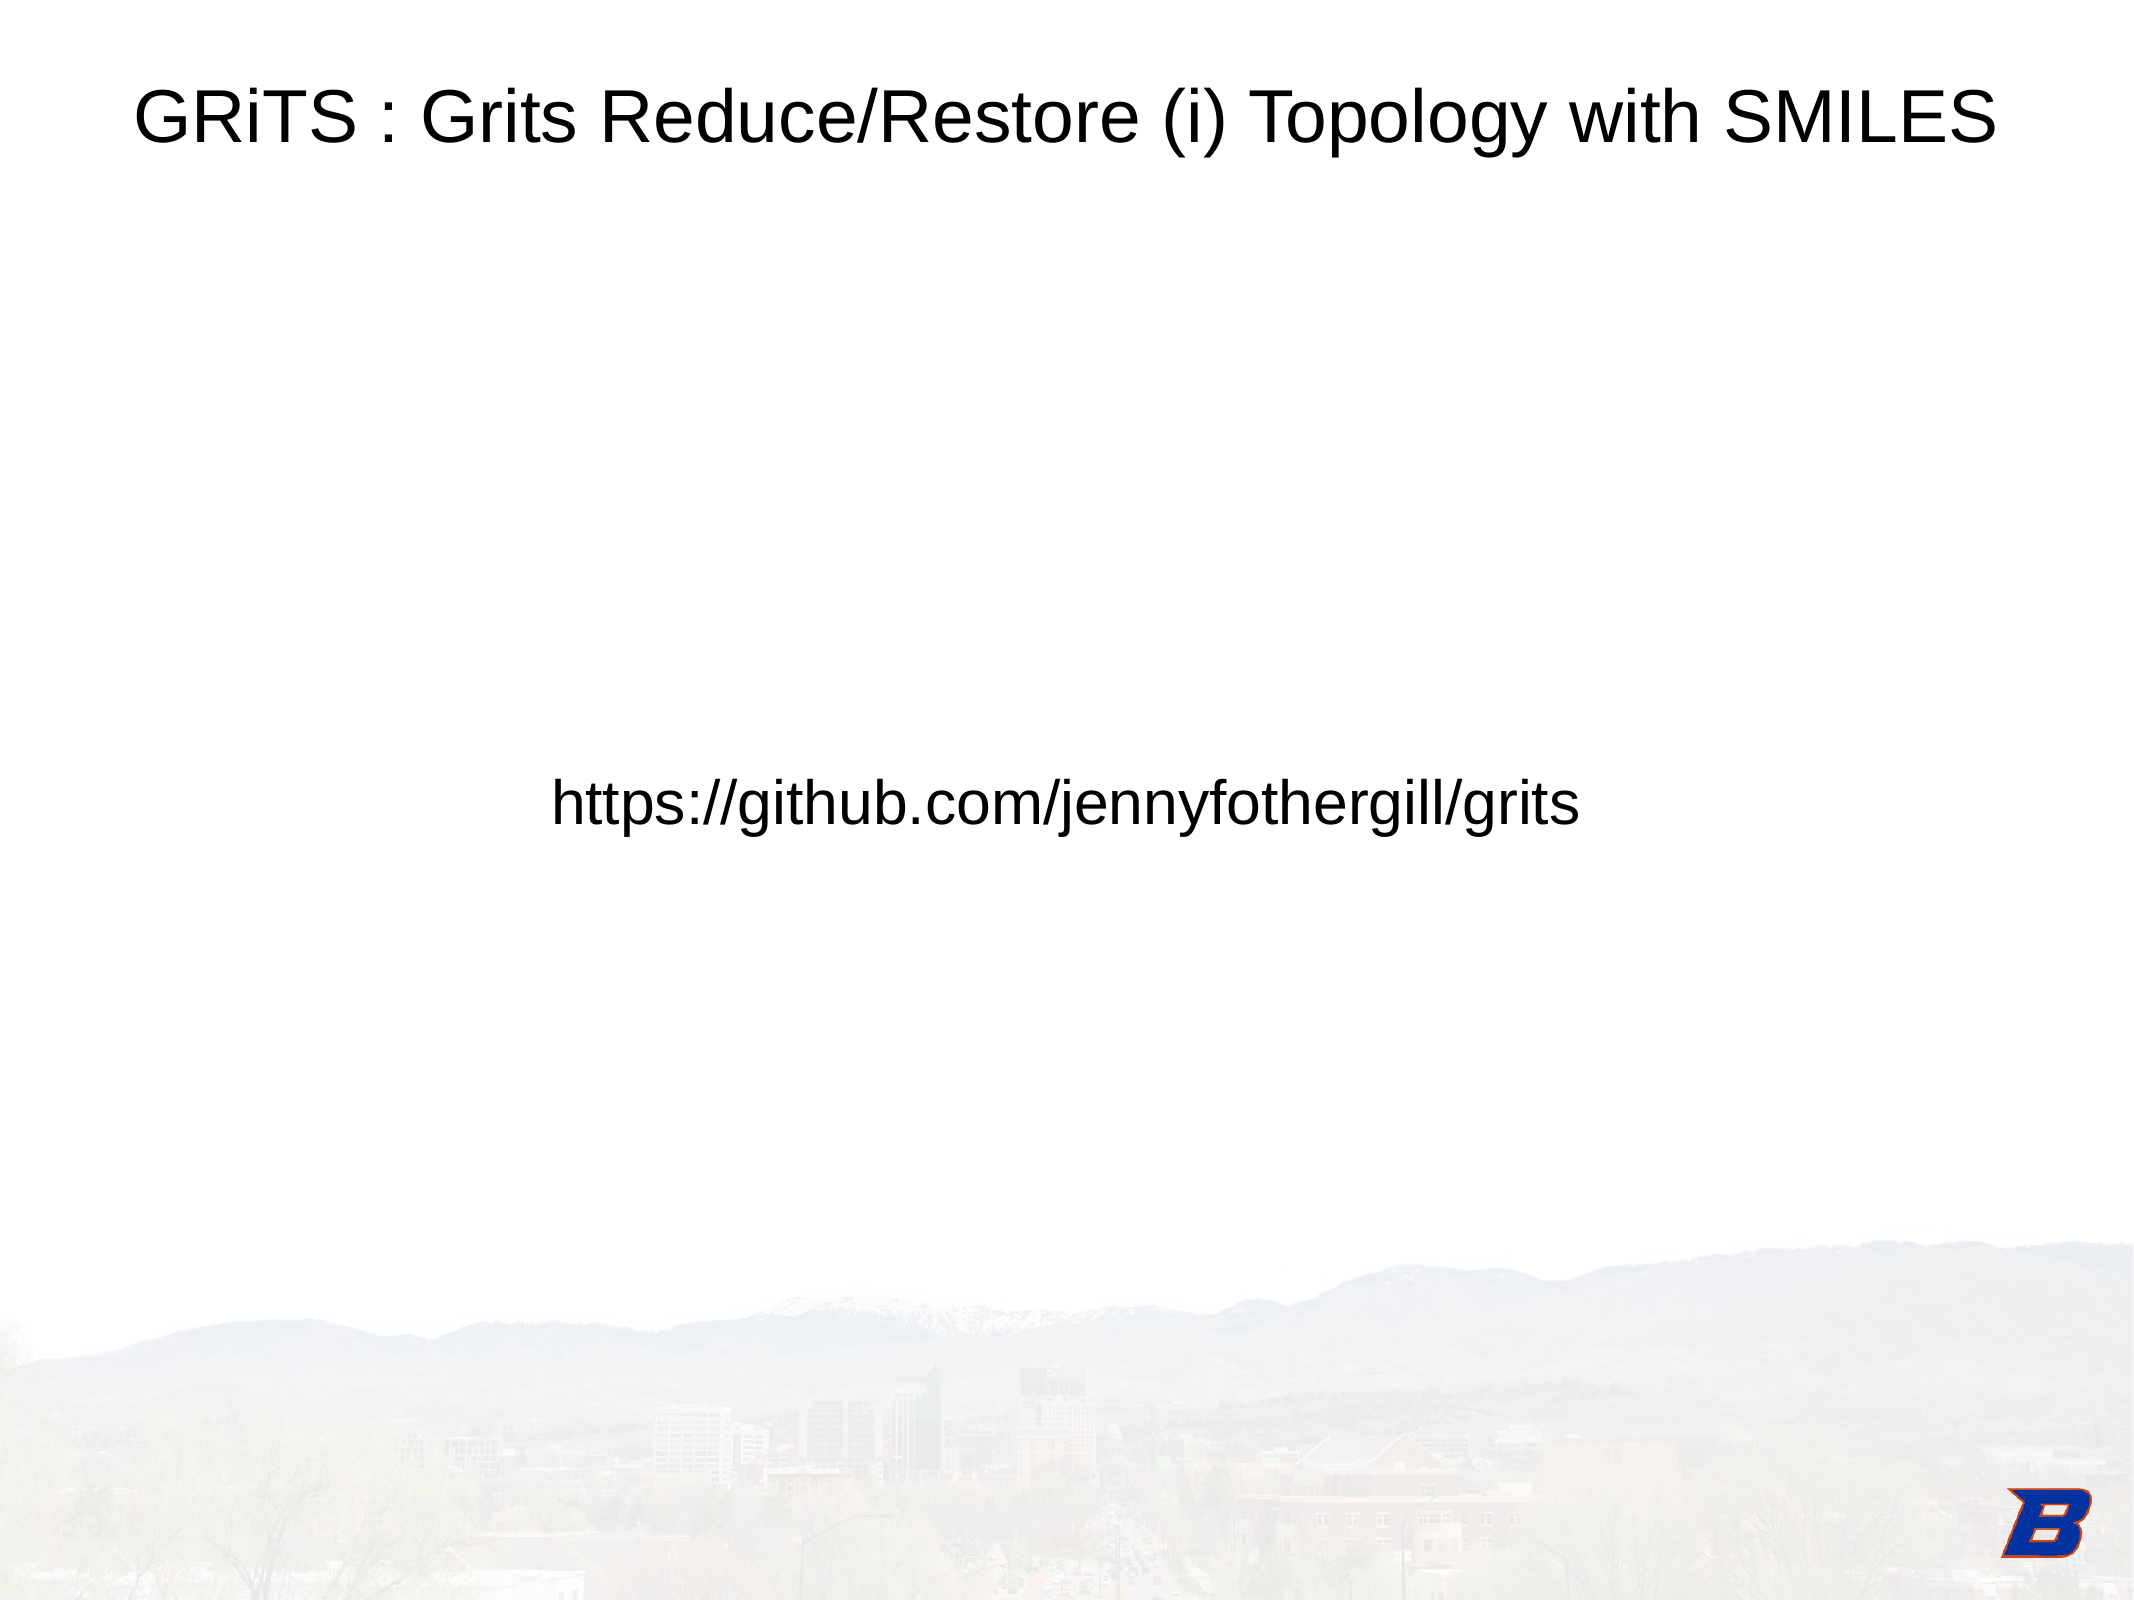

GRiTS : Grits Reduce/Restore (i) Topology with SMILES
https://github.com/jennyfothergill/grits